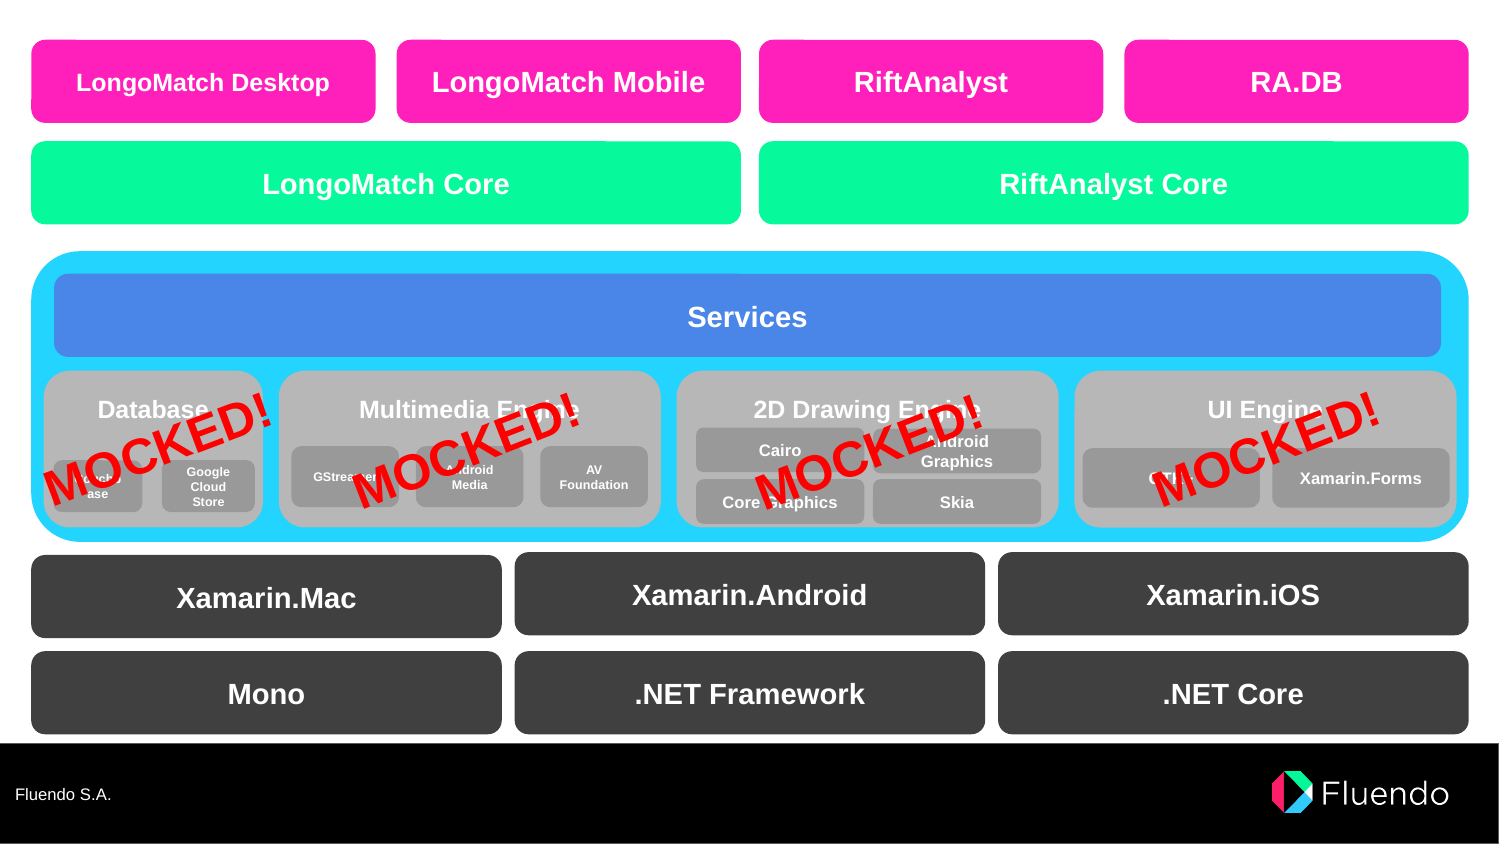

LongoMatch Desktop
LongoMatch Mobile
RiftAnalyst
RA.DB
LongoMatch Core
RiftAnalyst Core
VAS
Services
2D Drawing Engine
Multimedia Engine
Database
UI Engine
MOCKED!
MOCKED!
MOCKED!
MOCKED!
Cairo
Android Graphics
GStreamer
Android Media
AV Foundation
GTK+
Xamarin.Forms
Google Cloud Store
Couchbase
Skia
Core Graphics
Xamarin.Android
Xamarin.iOS
Xamarin.Mac
Mono
.NET Framework
.NET Core